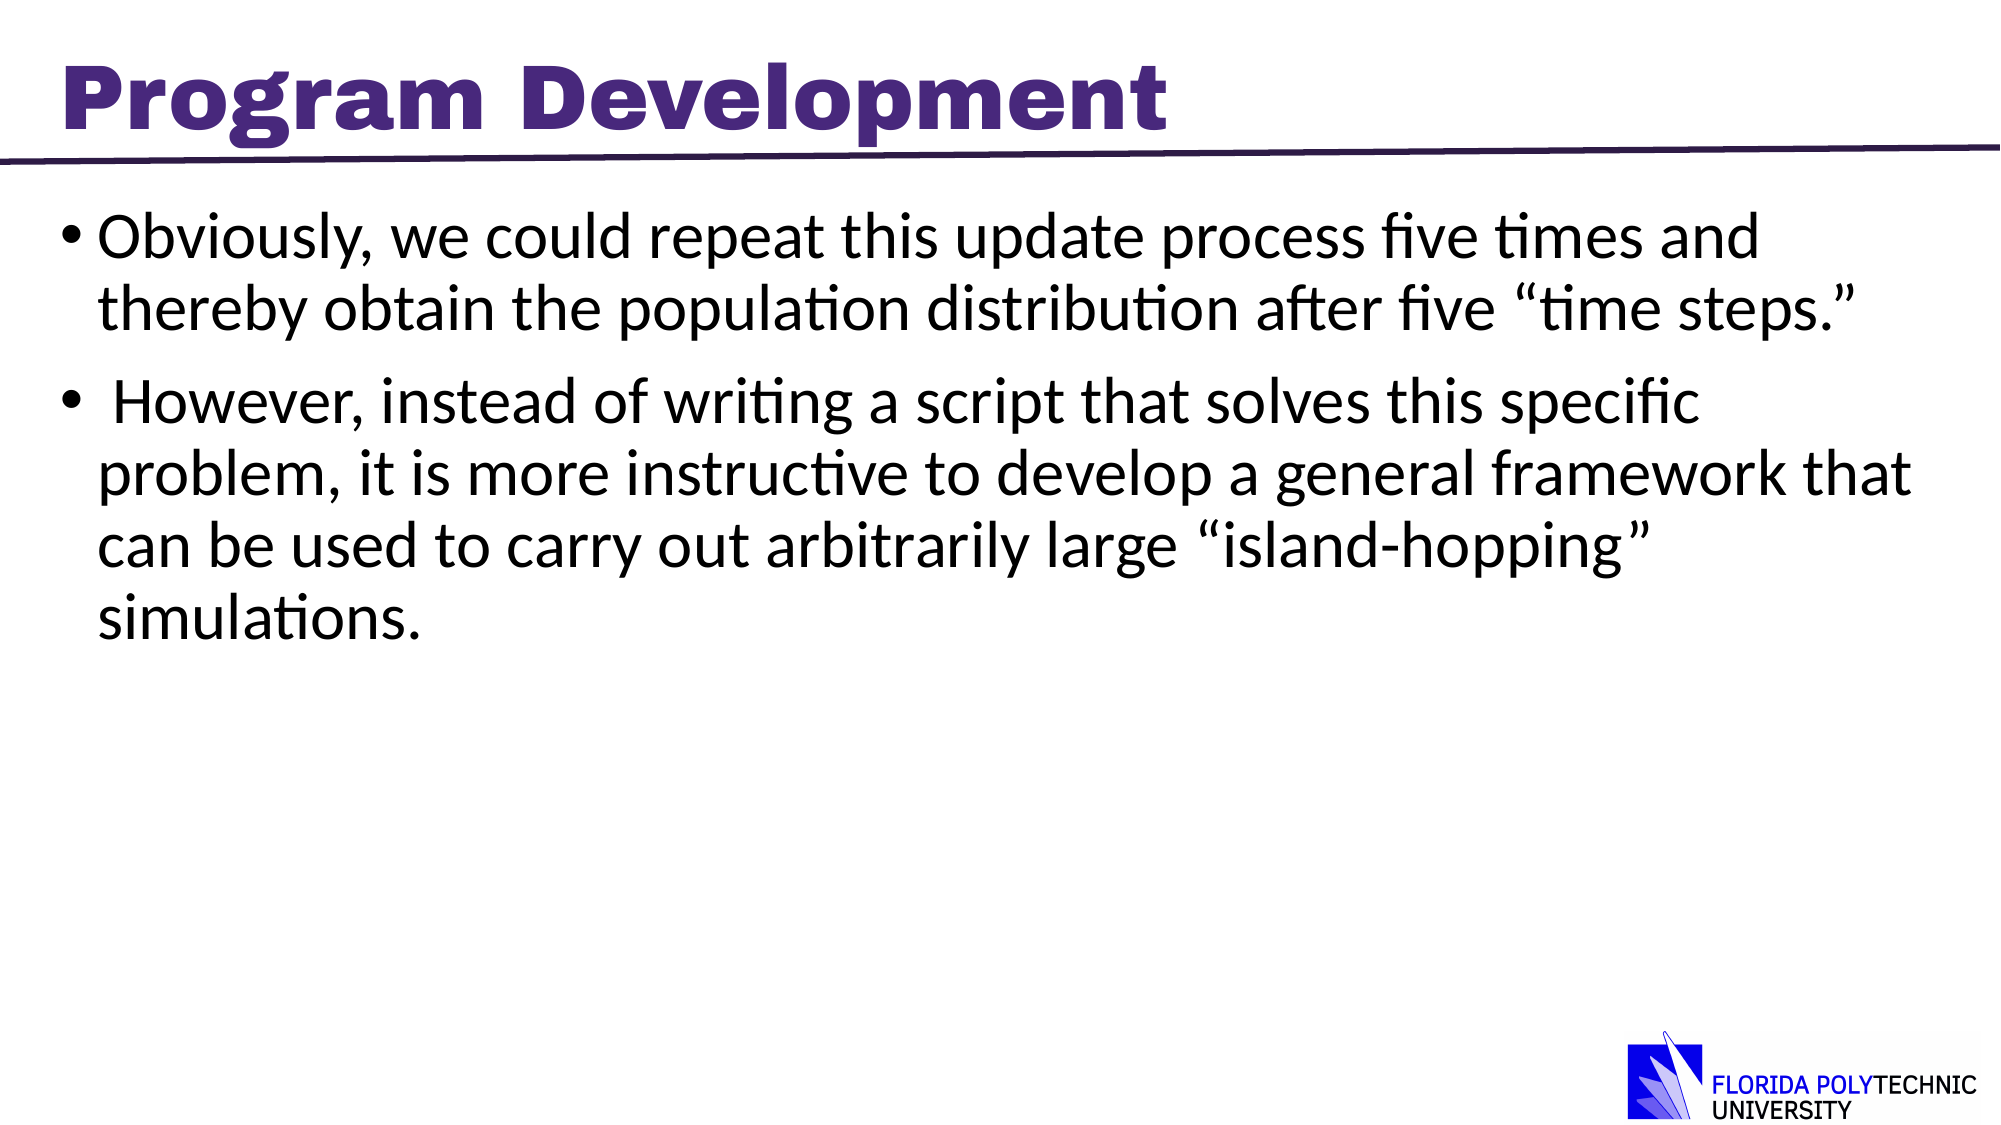

# Program Development
Obviously, we could repeat this update process five times and thereby obtain the population distribution after five “time steps.”
 However, instead of writing a script that solves this specific problem, it is more instructive to develop a general framework that can be used to carry out arbitrarily large “island-hopping” simulations.